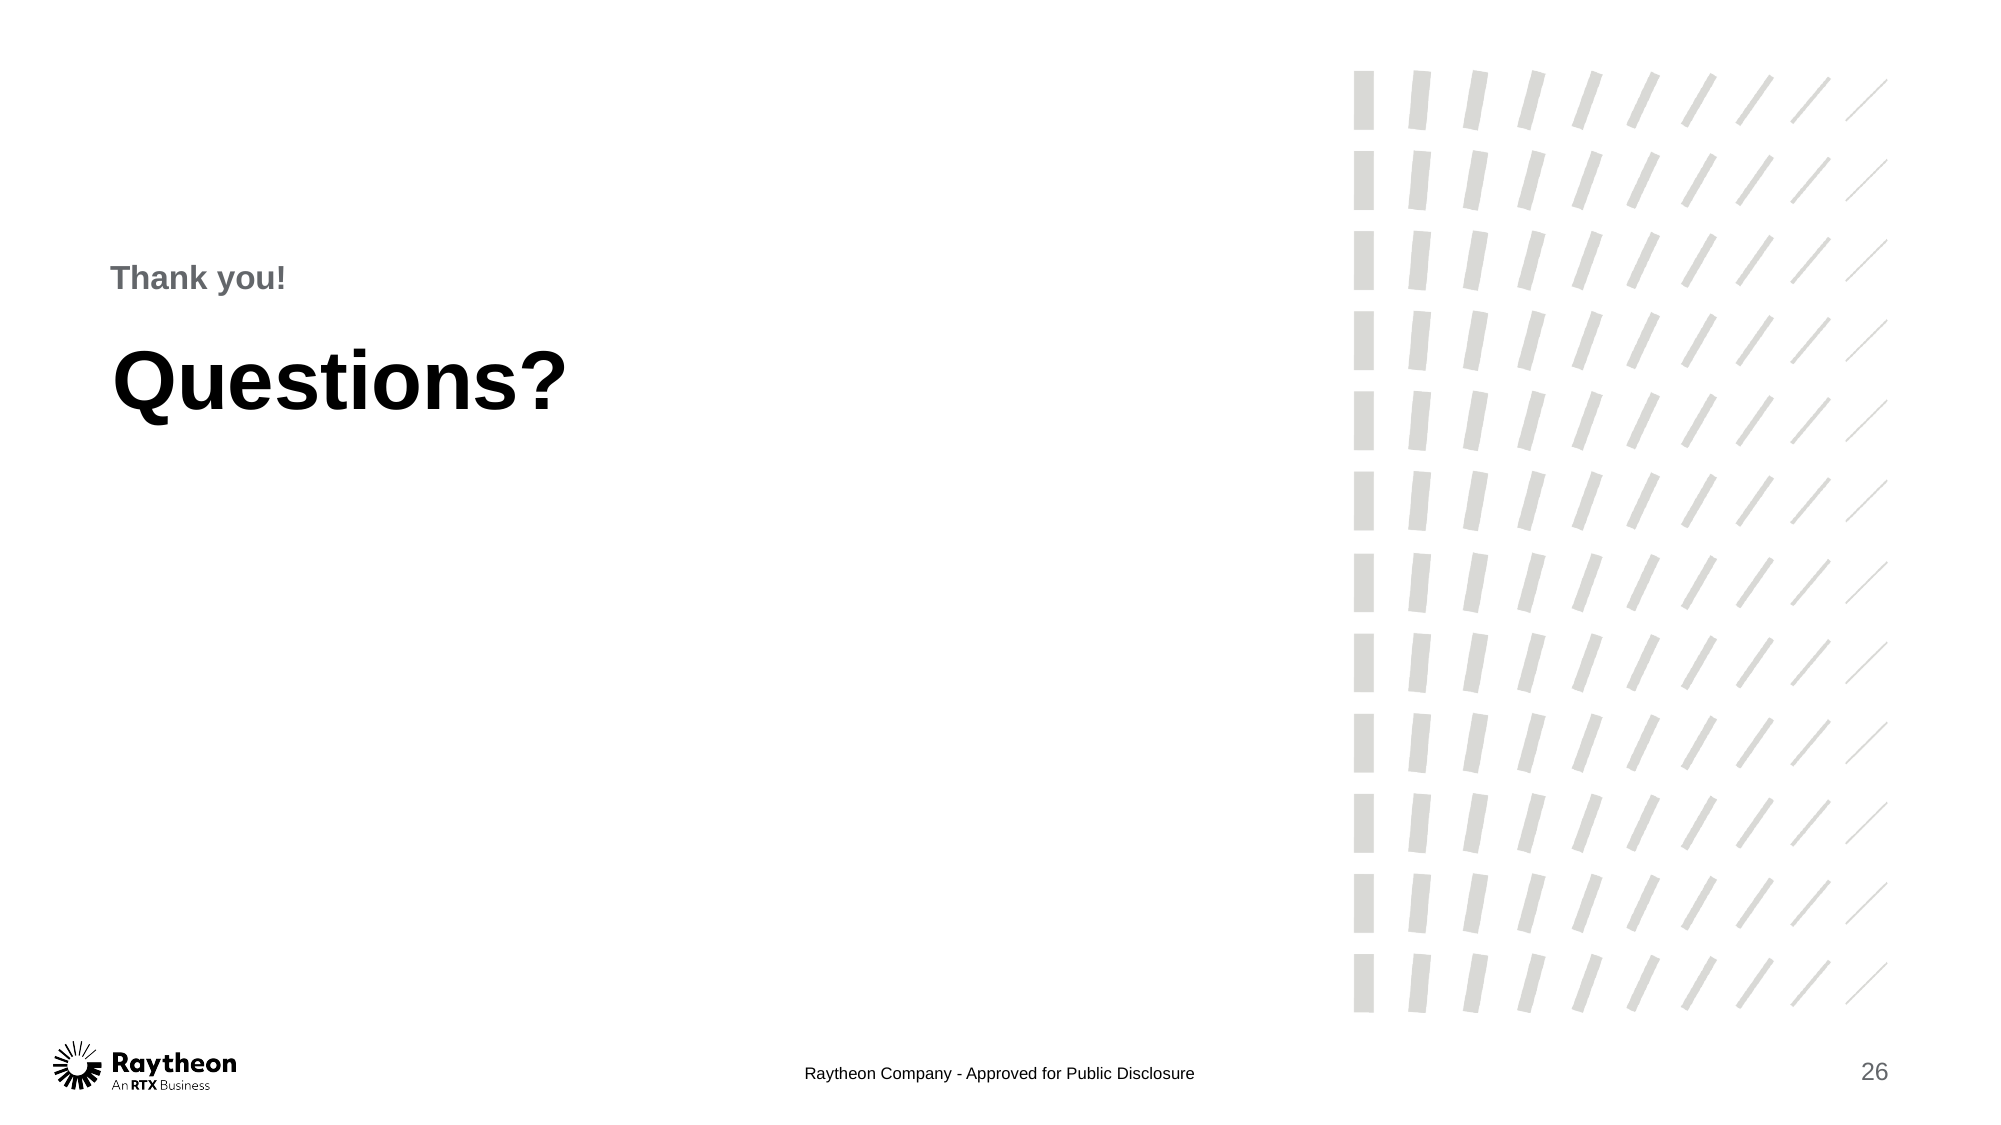

Thank you!
# Questions?
Raytheon Company - Approved for Public Disclosure
26